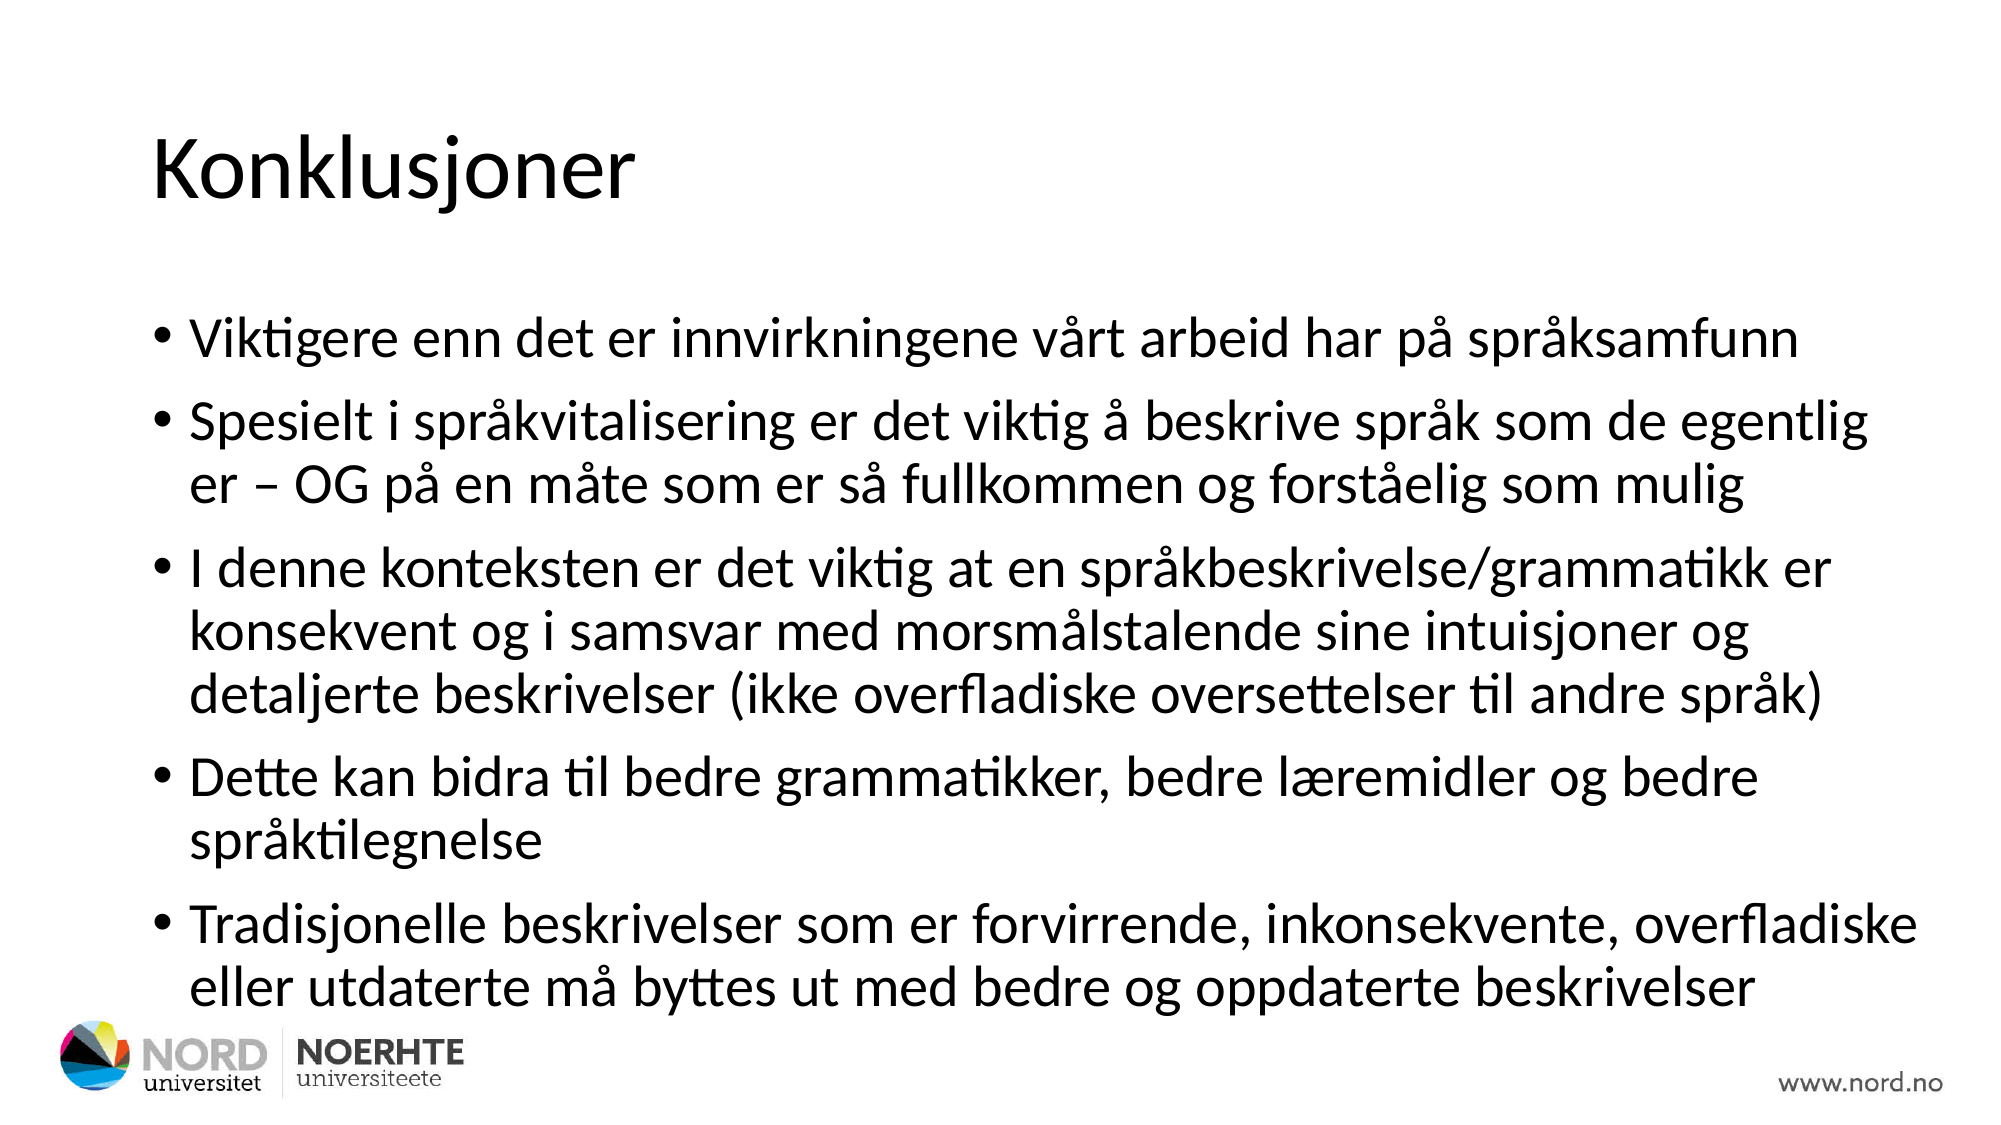

# Konklusjoner
Viktigere enn det er innvirkningene vårt arbeid har på språksamfunn
Spesielt i språkvitalisering er det viktig å beskrive språk som de egentlig er – OG på en måte som er så fullkommen og forståelig som mulig
I denne konteksten er det viktig at en språkbeskrivelse/grammatikk er konsekvent og i samsvar med morsmålstalende sine intuisjoner og detaljerte beskrivelser (ikke overfladiske oversettelser til andre språk)
Dette kan bidra til bedre grammatikker, bedre læremidler og bedre språktilegnelse
Tradisjonelle beskrivelser som er forvirrende, inkonsekvente, overfladiske eller utdaterte må byttes ut med bedre og oppdaterte beskrivelser